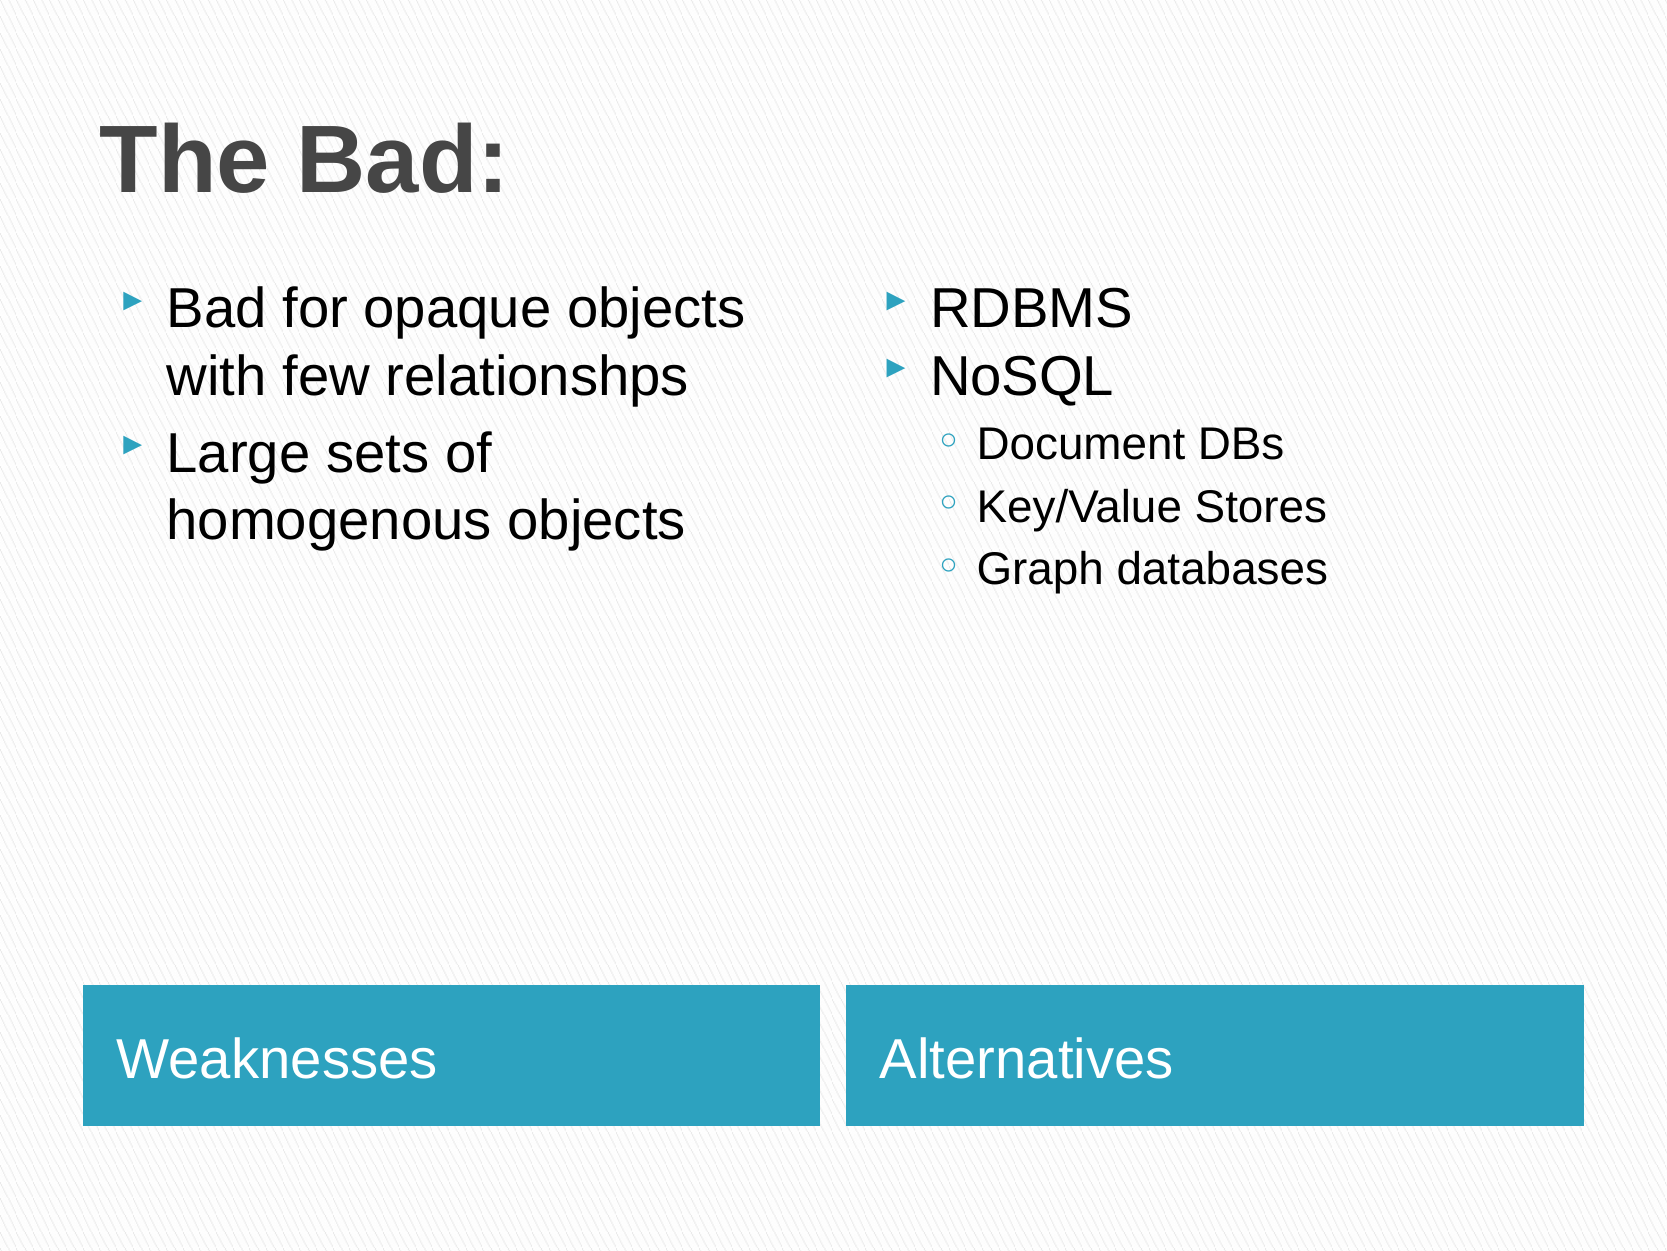

# The Bad:
Bad for opaque objects with few relationshps
Large sets of homogenous objects
RDBMS
NoSQL
Document DBs
Key/Value Stores
Graph databases
Weaknesses
Alternatives